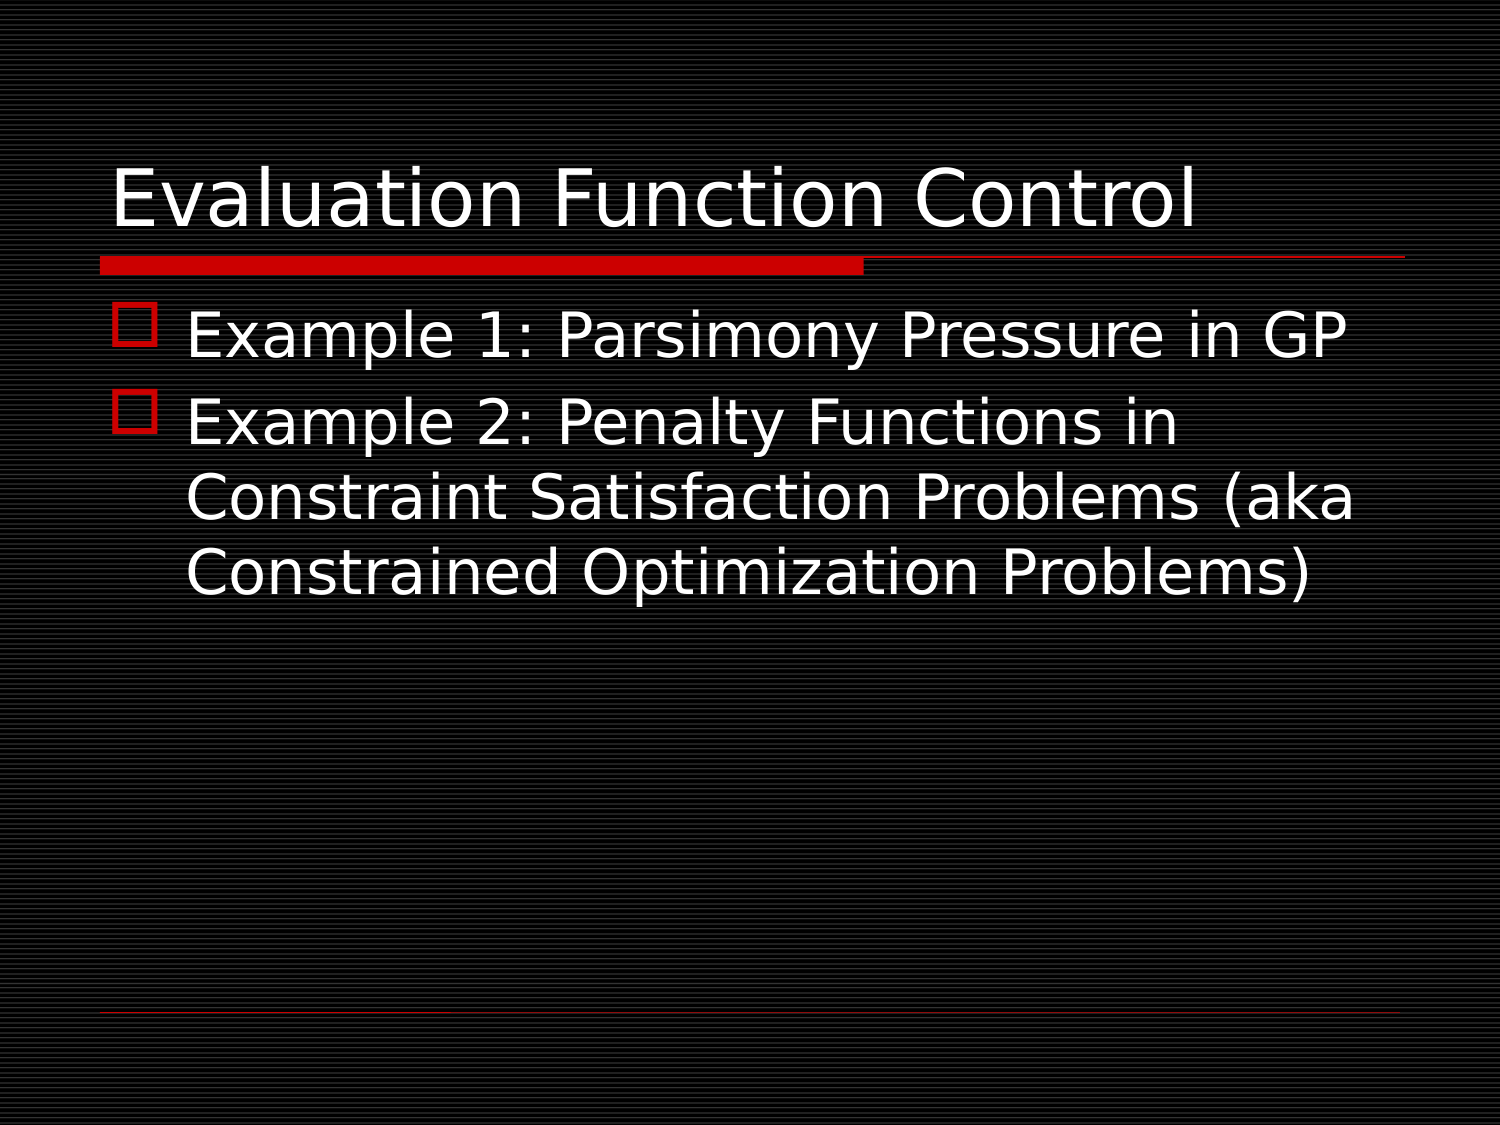

# Evaluation Function Control
Example 1: Parsimony Pressure in GP
Example 2: Penalty Functions in Constraint Satisfaction Problems (aka Constrained Optimization Problems)